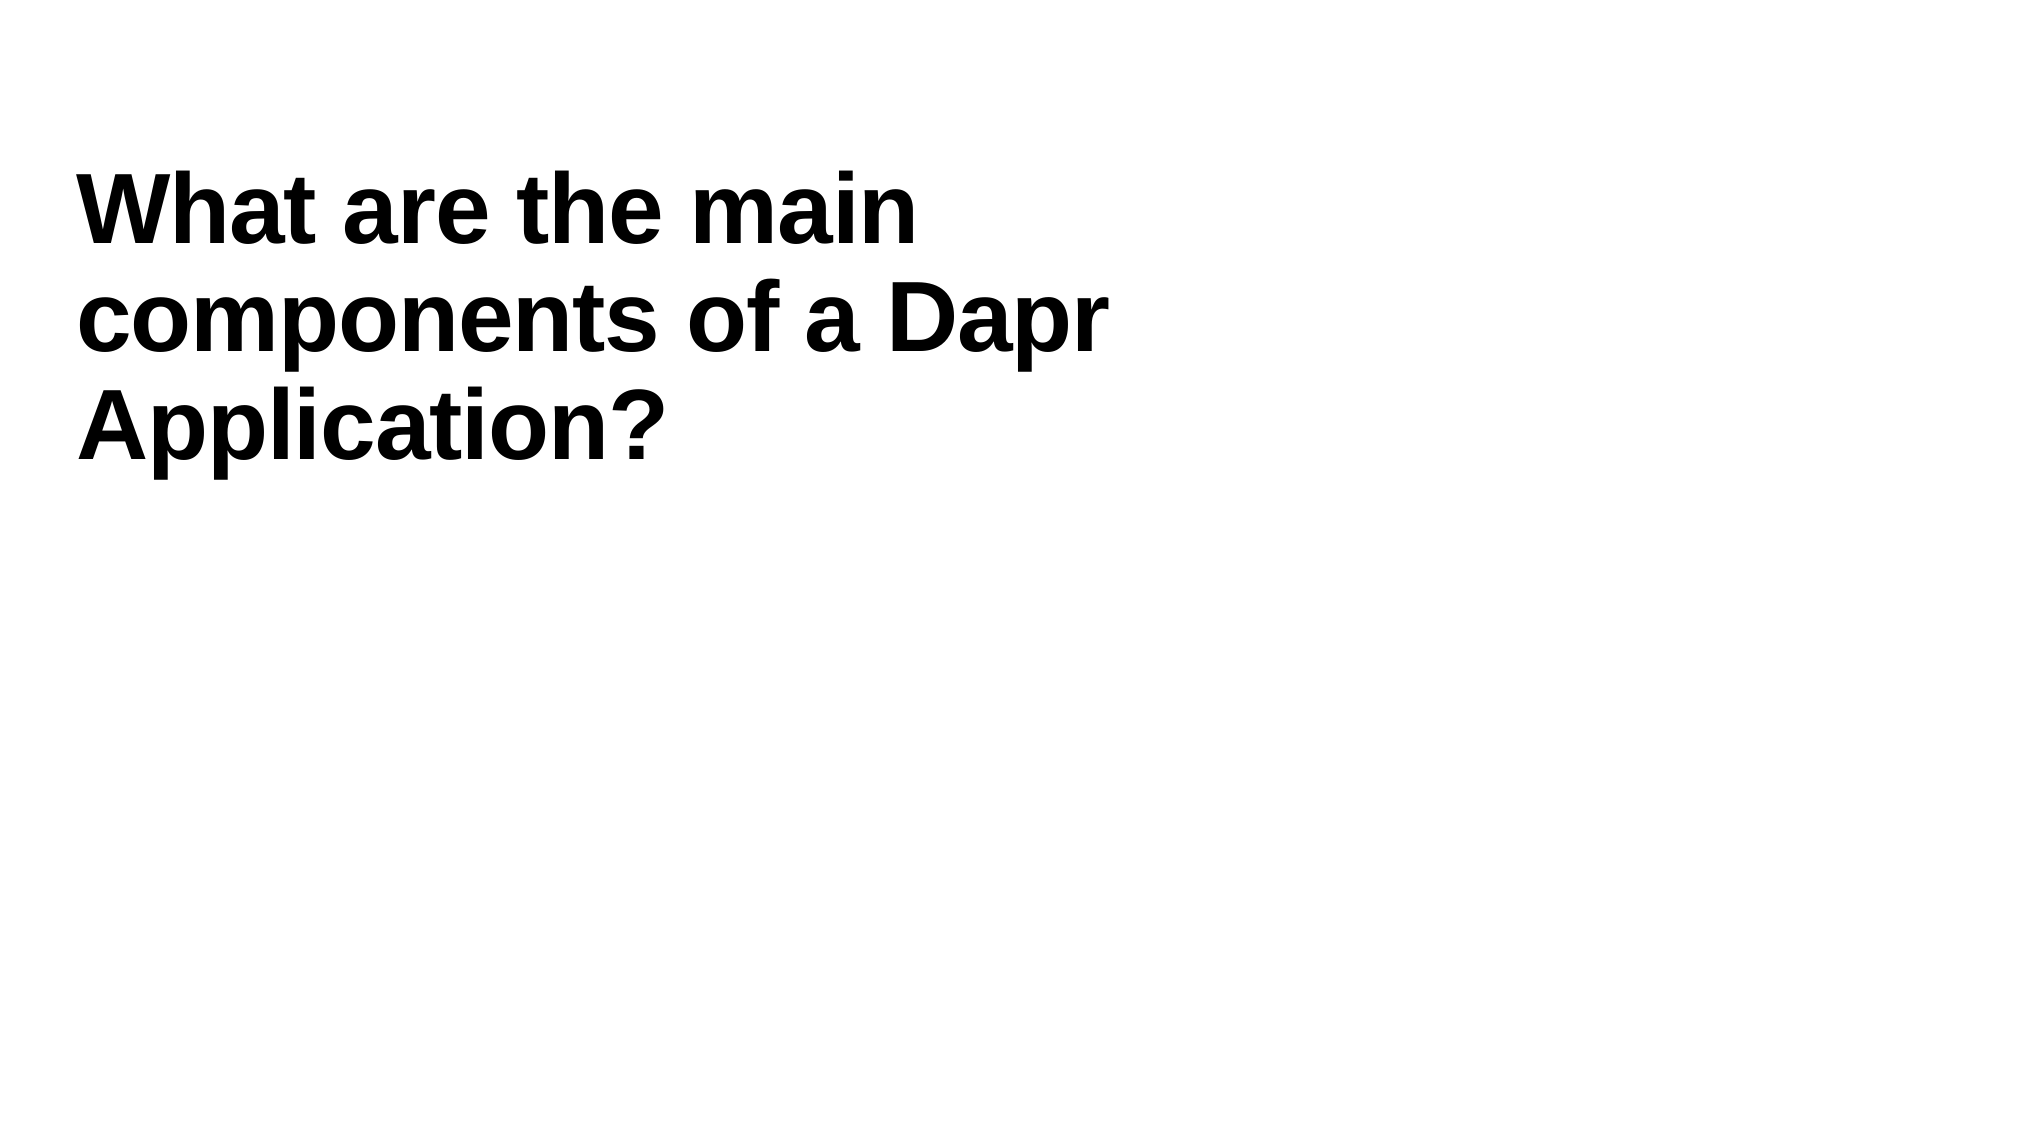

# What are the main components of a Dapr Application?